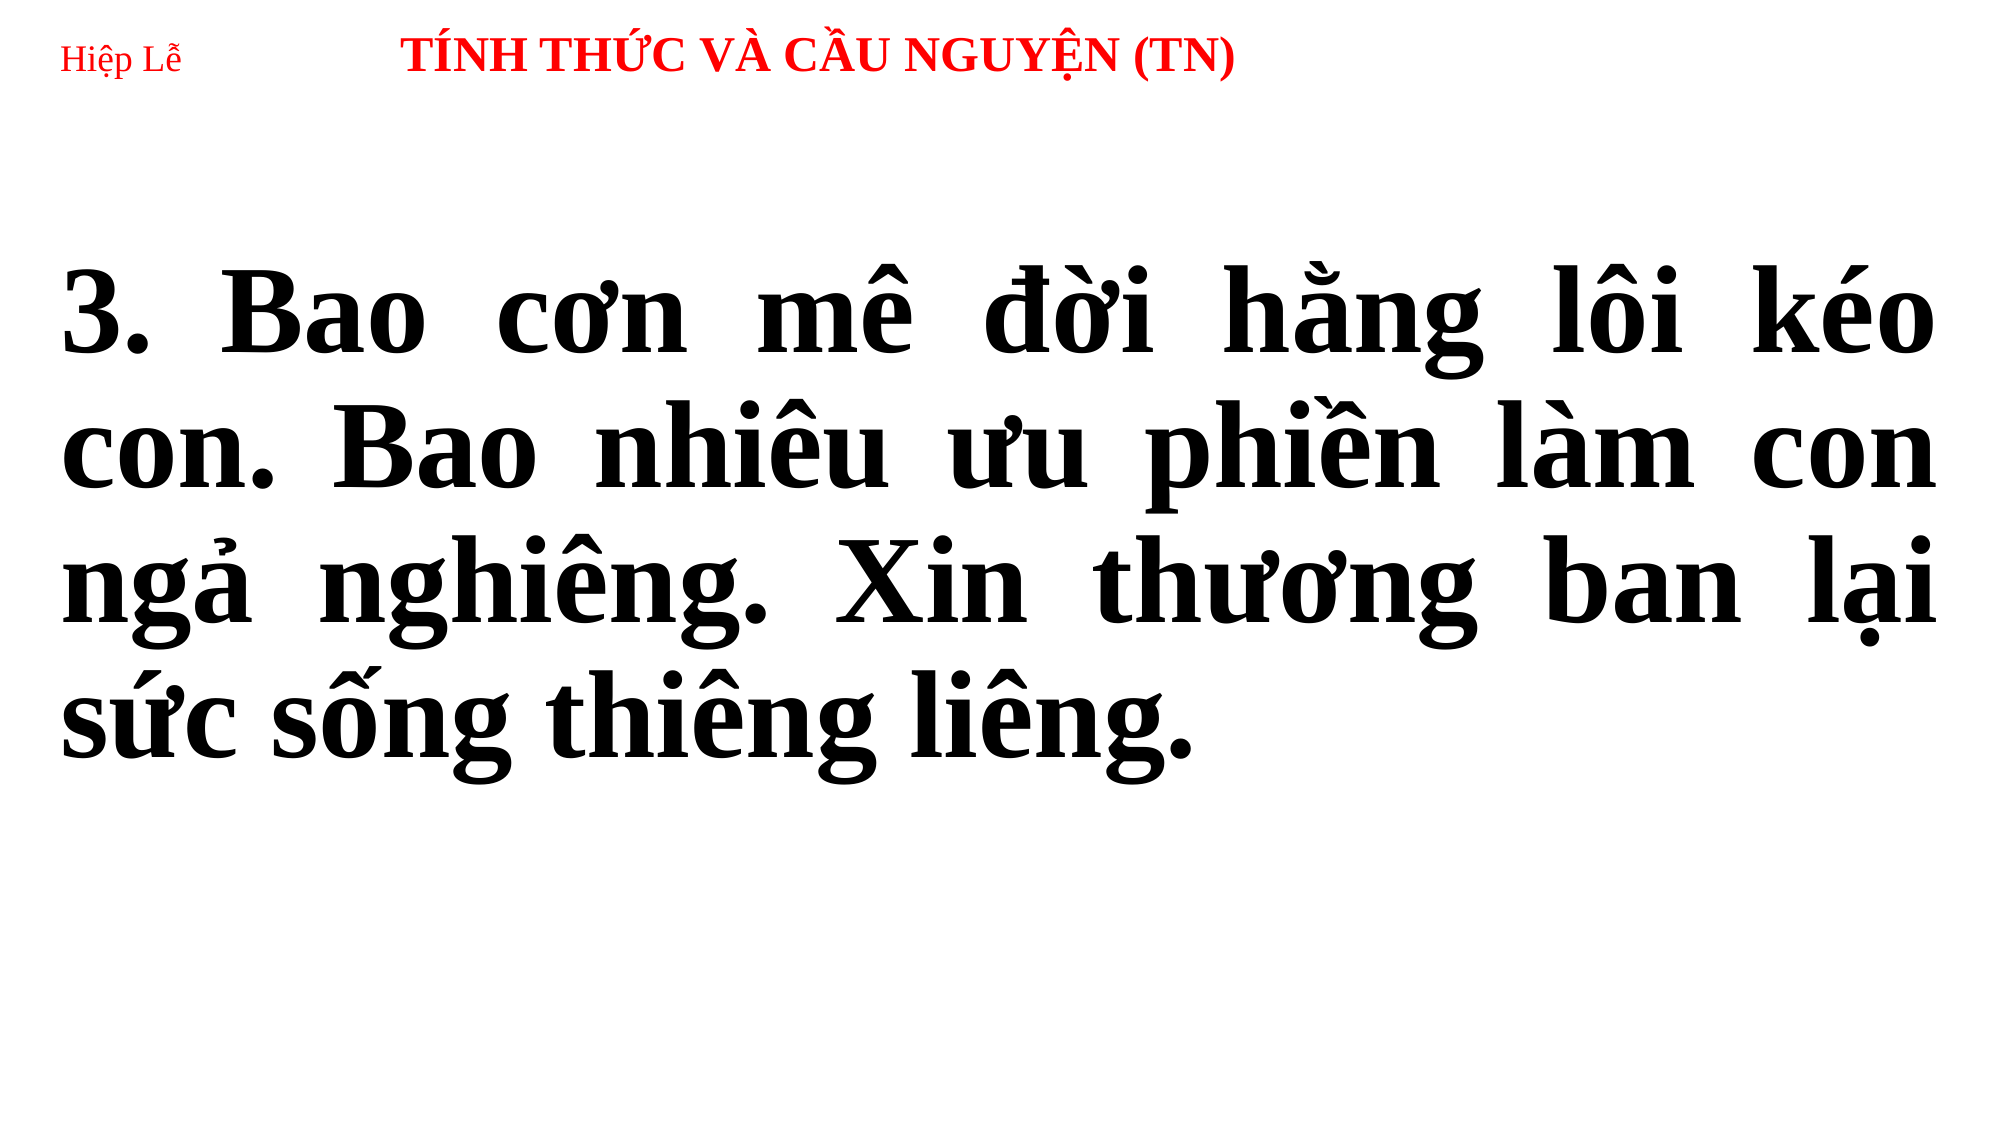

# Hiệp Lễ                       TÍNH THỨC VÀ CẦU NGUYỆN (TN)
3. Bao cơn mê đời hằng lôi kéo con. Bao nhiêu ưu phiền làm con ngả nghiêng. Xin thương ban lại sức sống thiêng liêng.